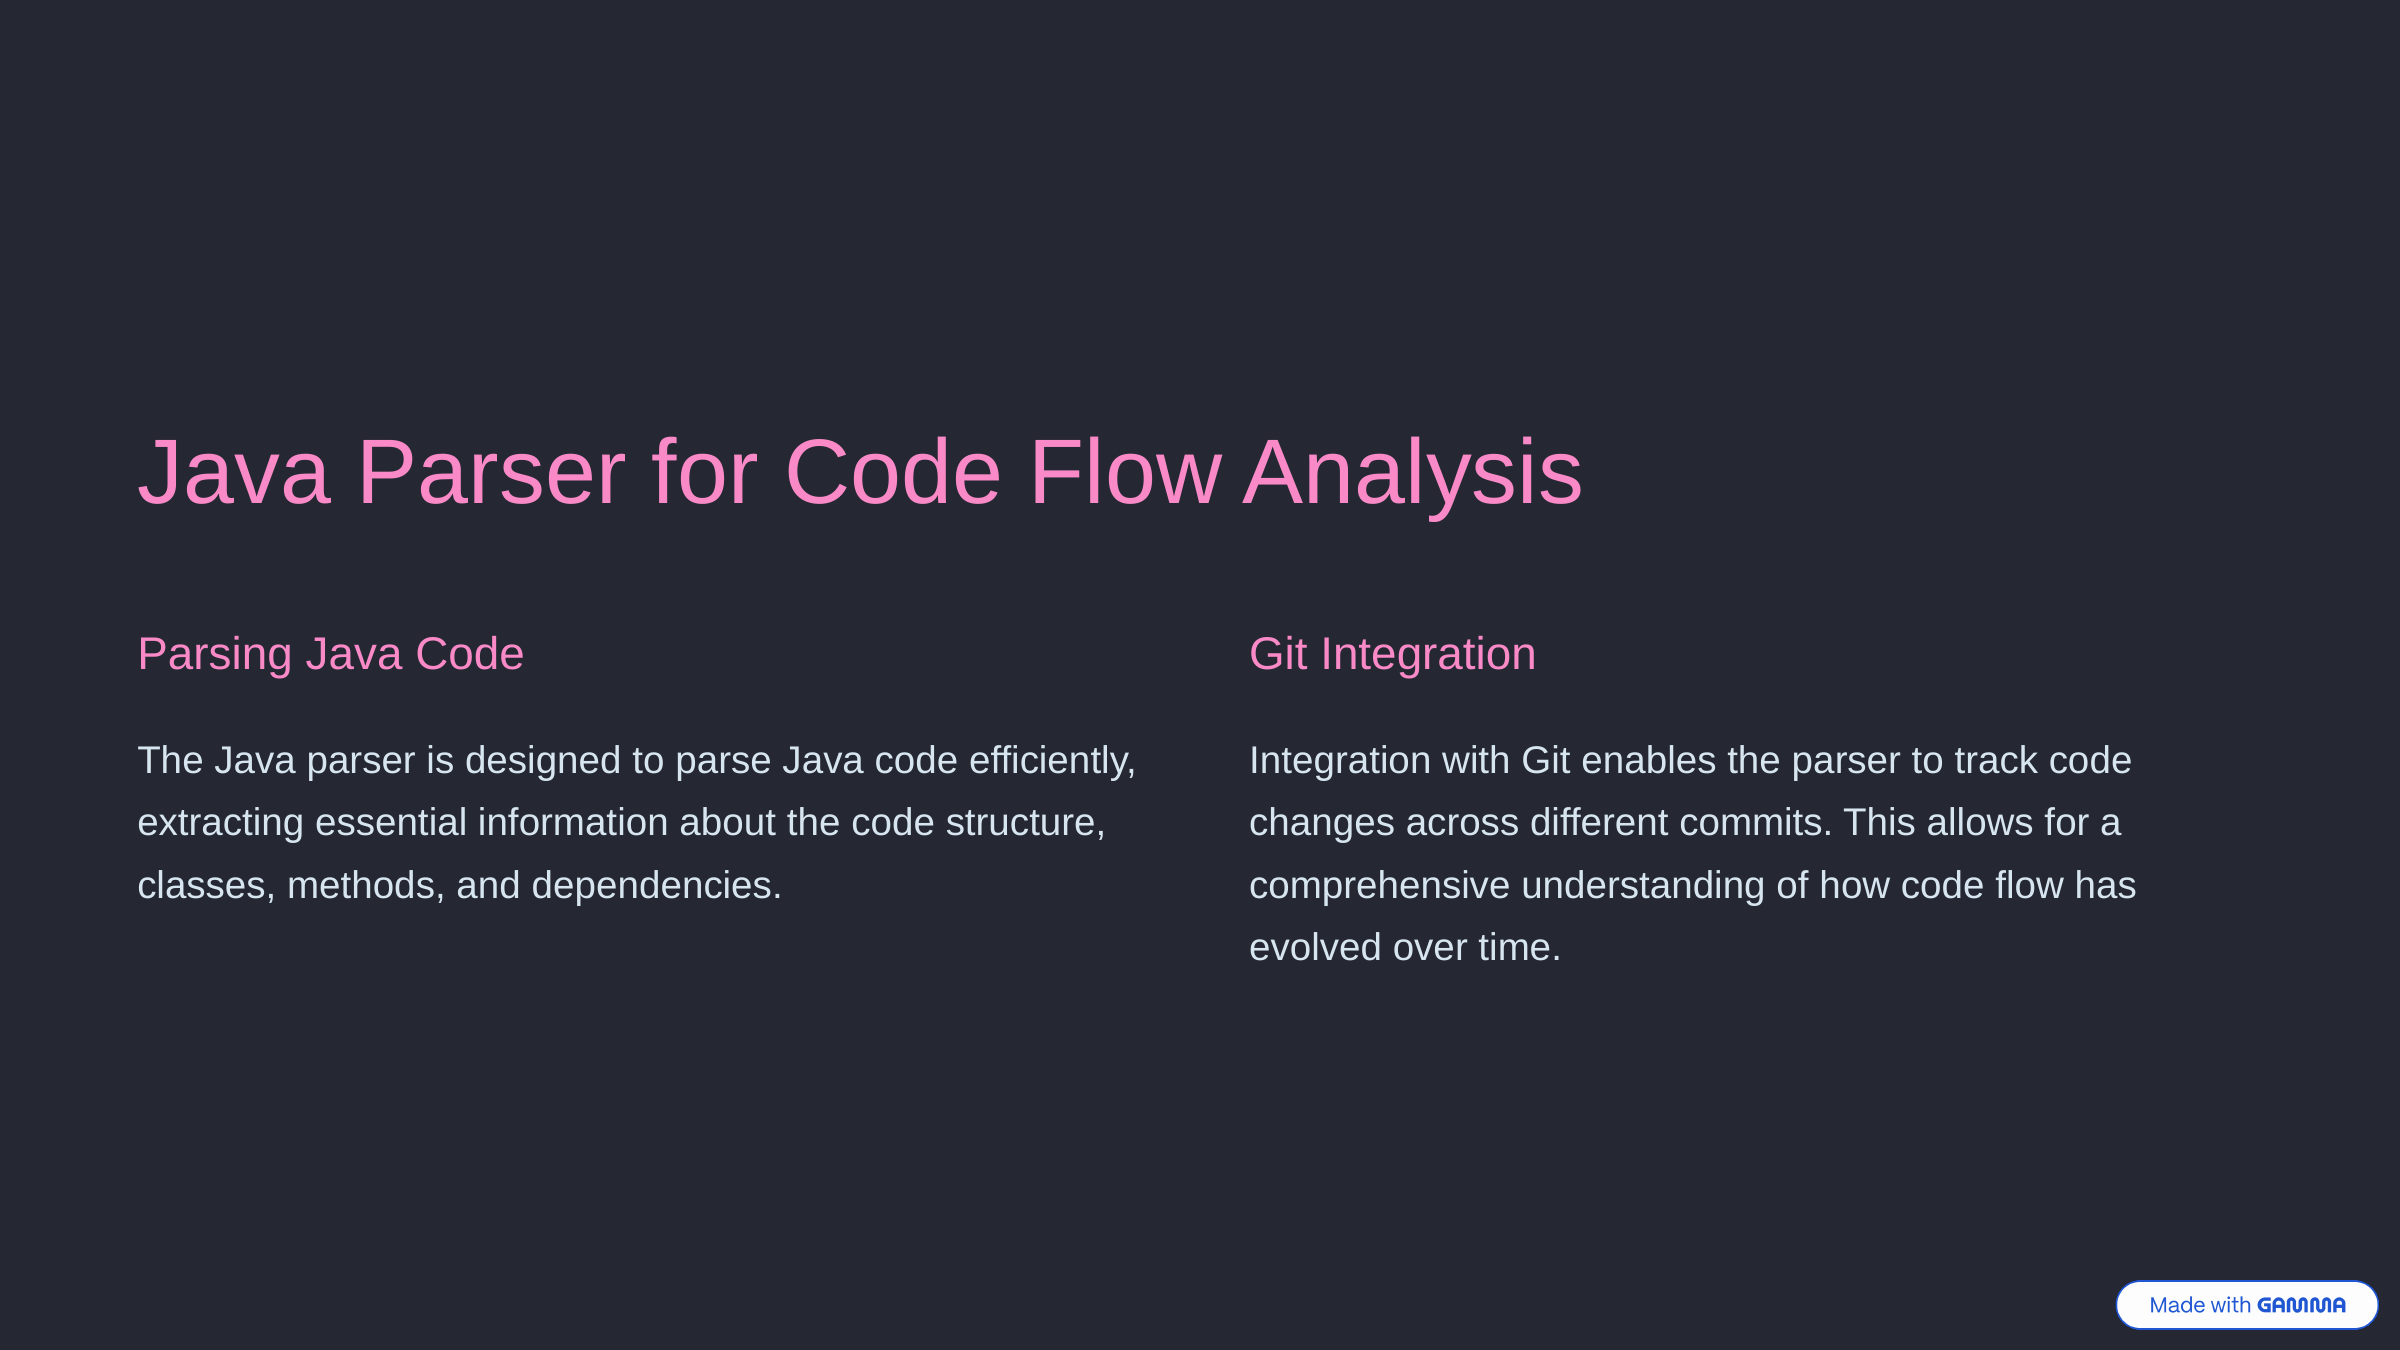

Java Parser for Code Flow Analysis
Parsing Java Code
Git Integration
The Java parser is designed to parse Java code efficiently, extracting essential information about the code structure, classes, methods, and dependencies.
Integration with Git enables the parser to track code changes across different commits. This allows for a comprehensive understanding of how code flow has evolved over time.